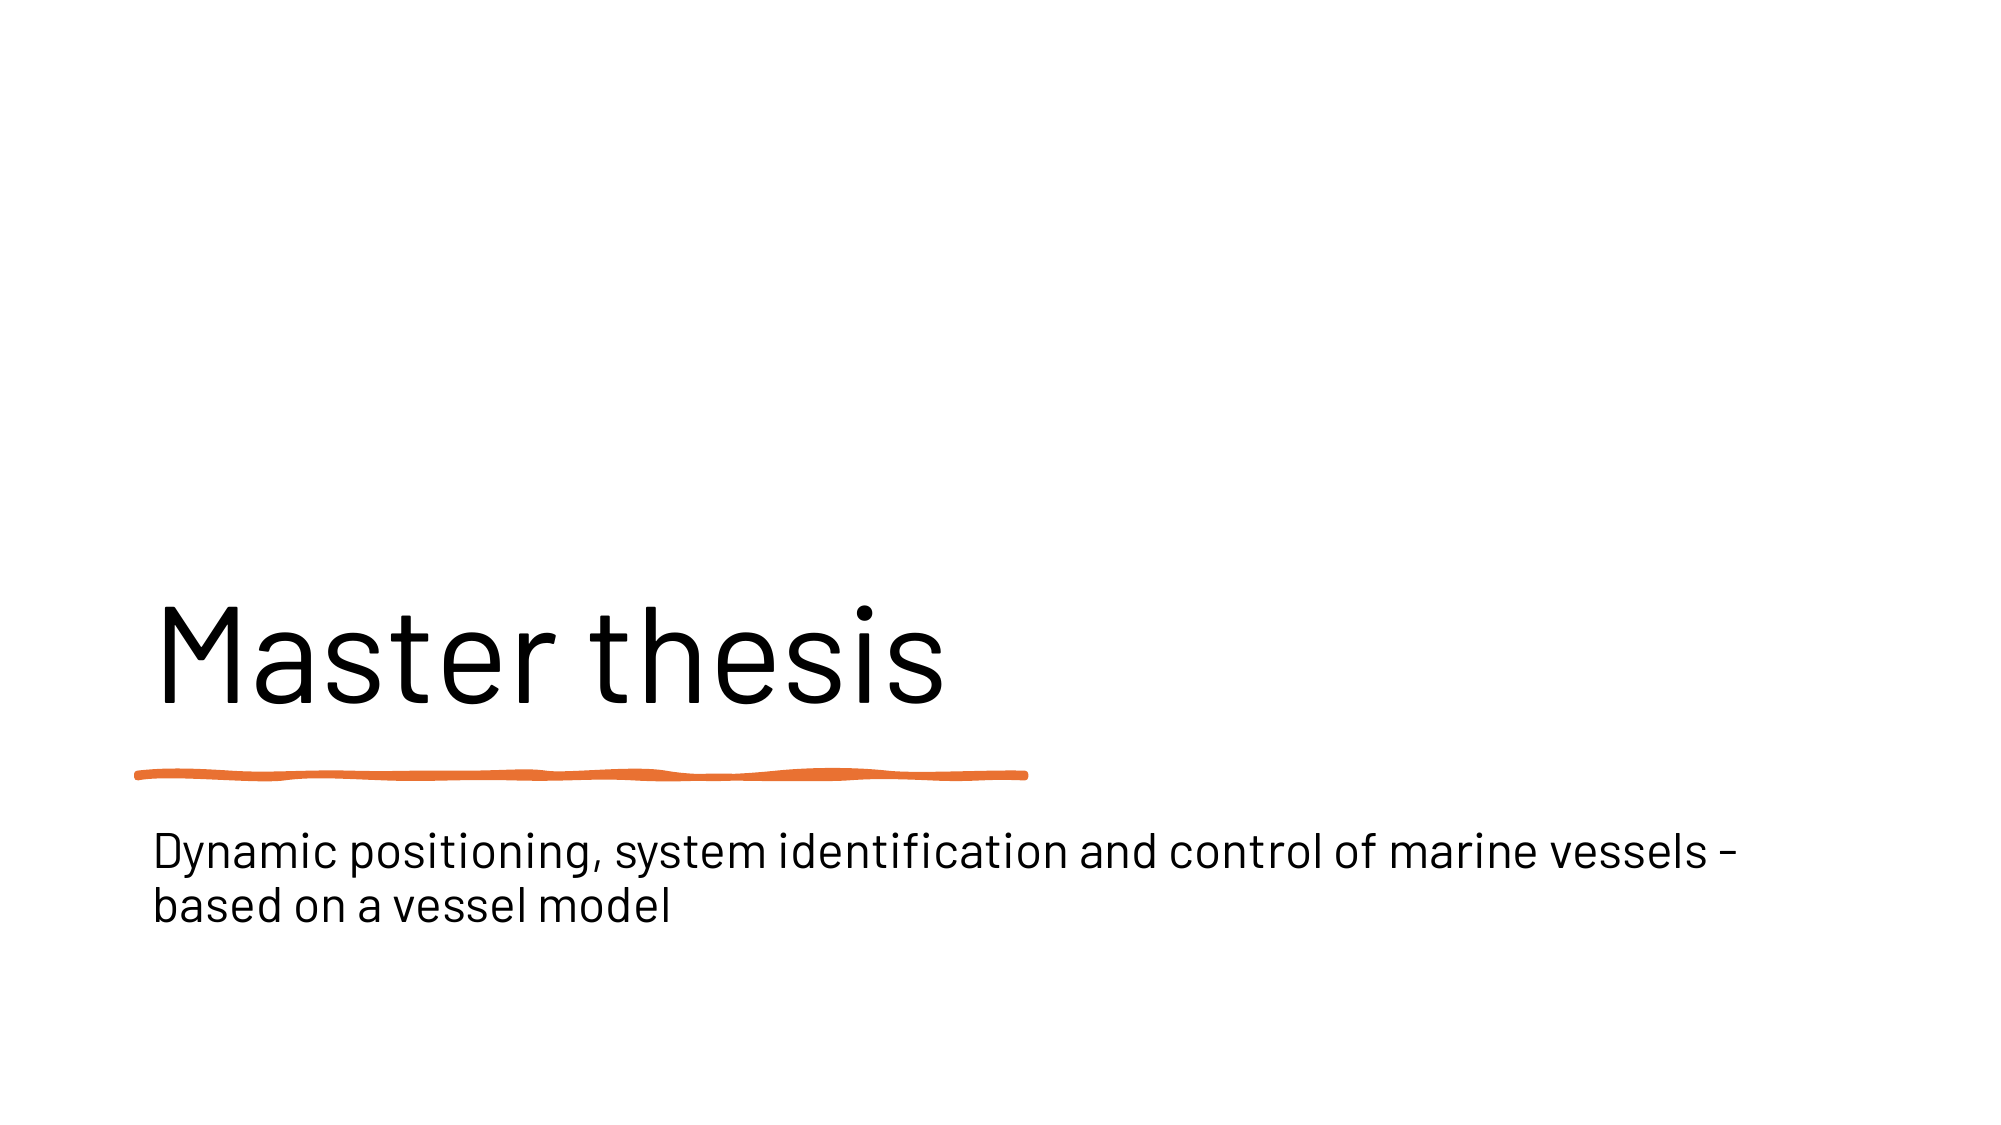

# Master thesis

Dynamic positioning, system identification and control of marine vessels - based on a vessel model